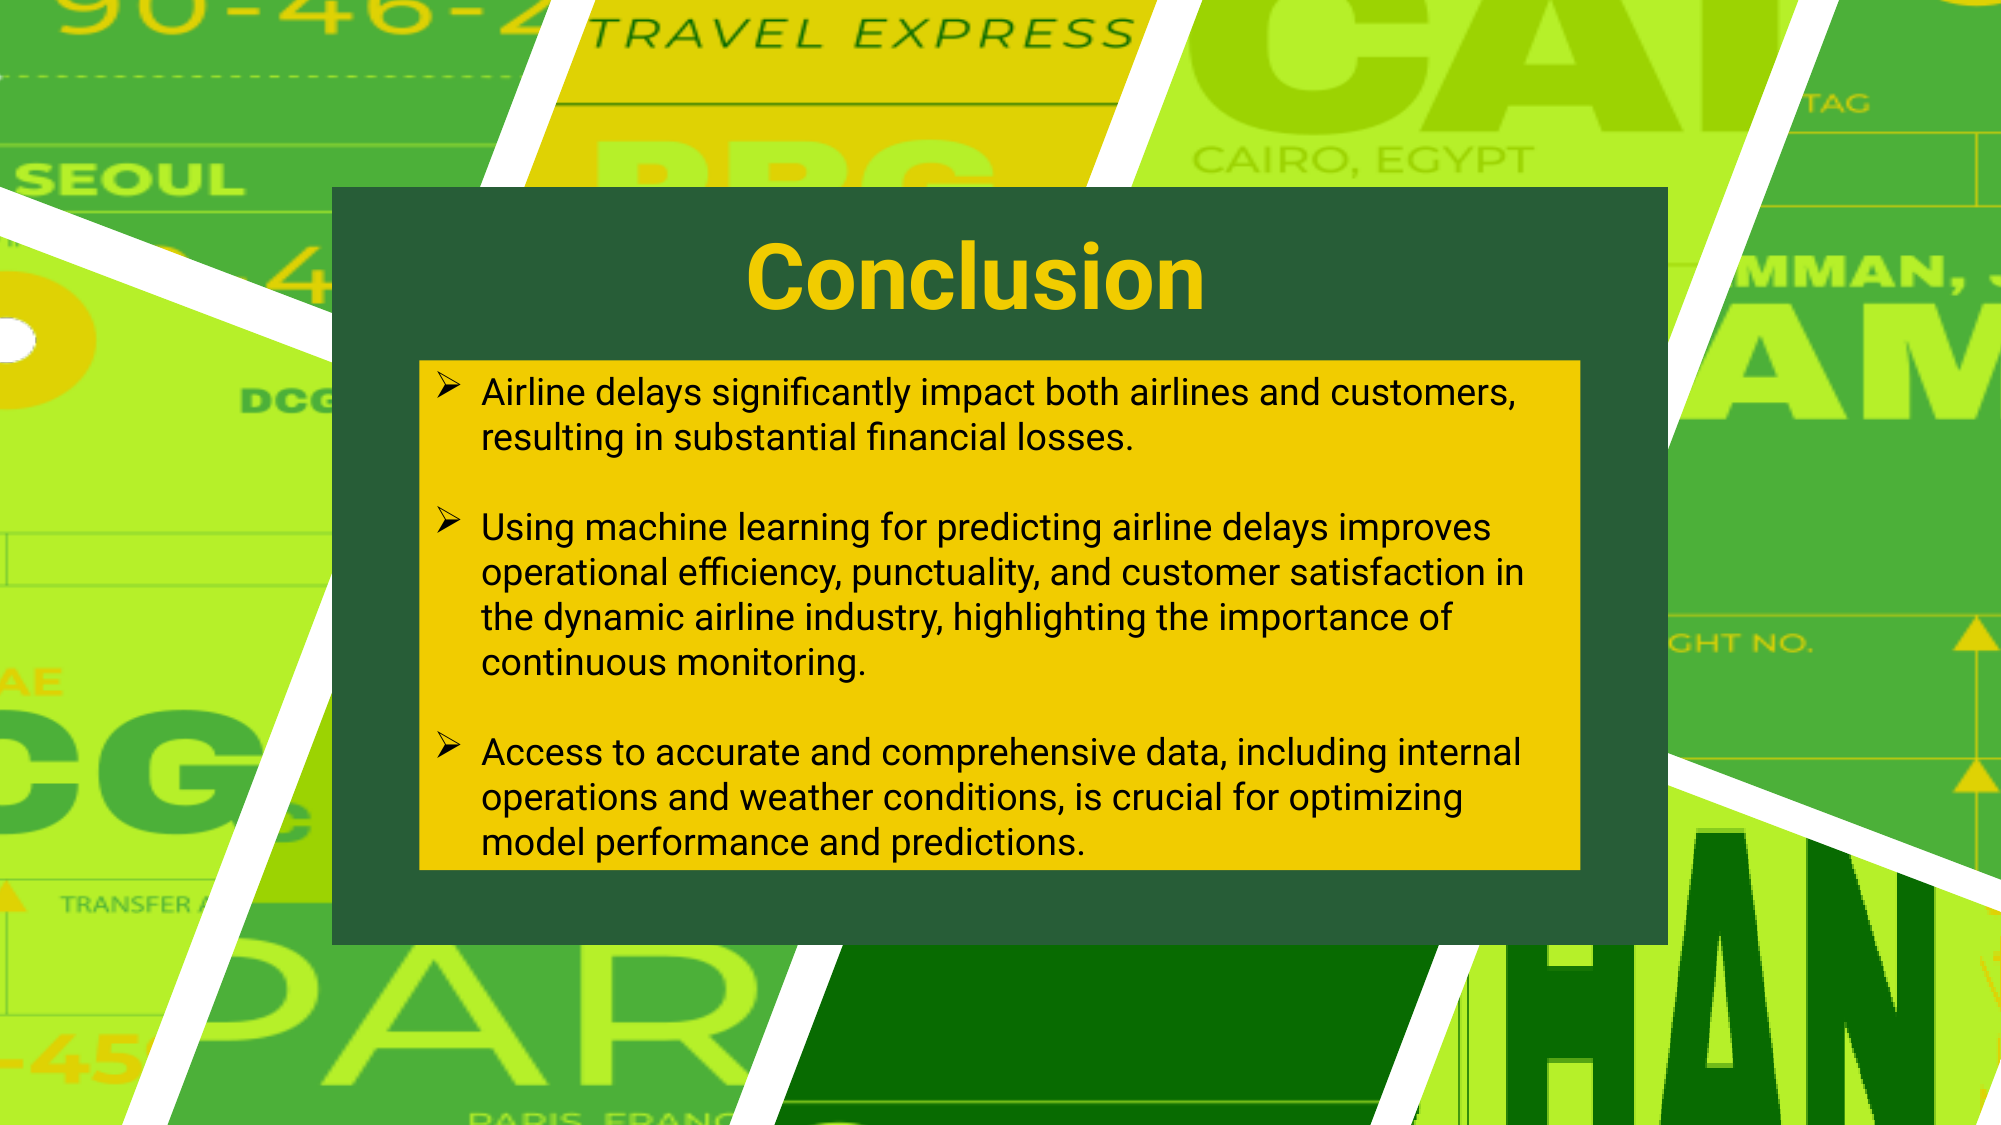

Conclusion

Airline delays significantly impact both airlines and customers, resulting in substantial financial losses.

Using machine learning for predicting airline delays improves operational efficiency, punctuality, and customer satisfaction in the dynamic airline industry, highlighting the importance of continuous monitoring.

Access to accurate and comprehensive data, including internal operations and weather conditions, is crucial for optimizing model performance and predictions.